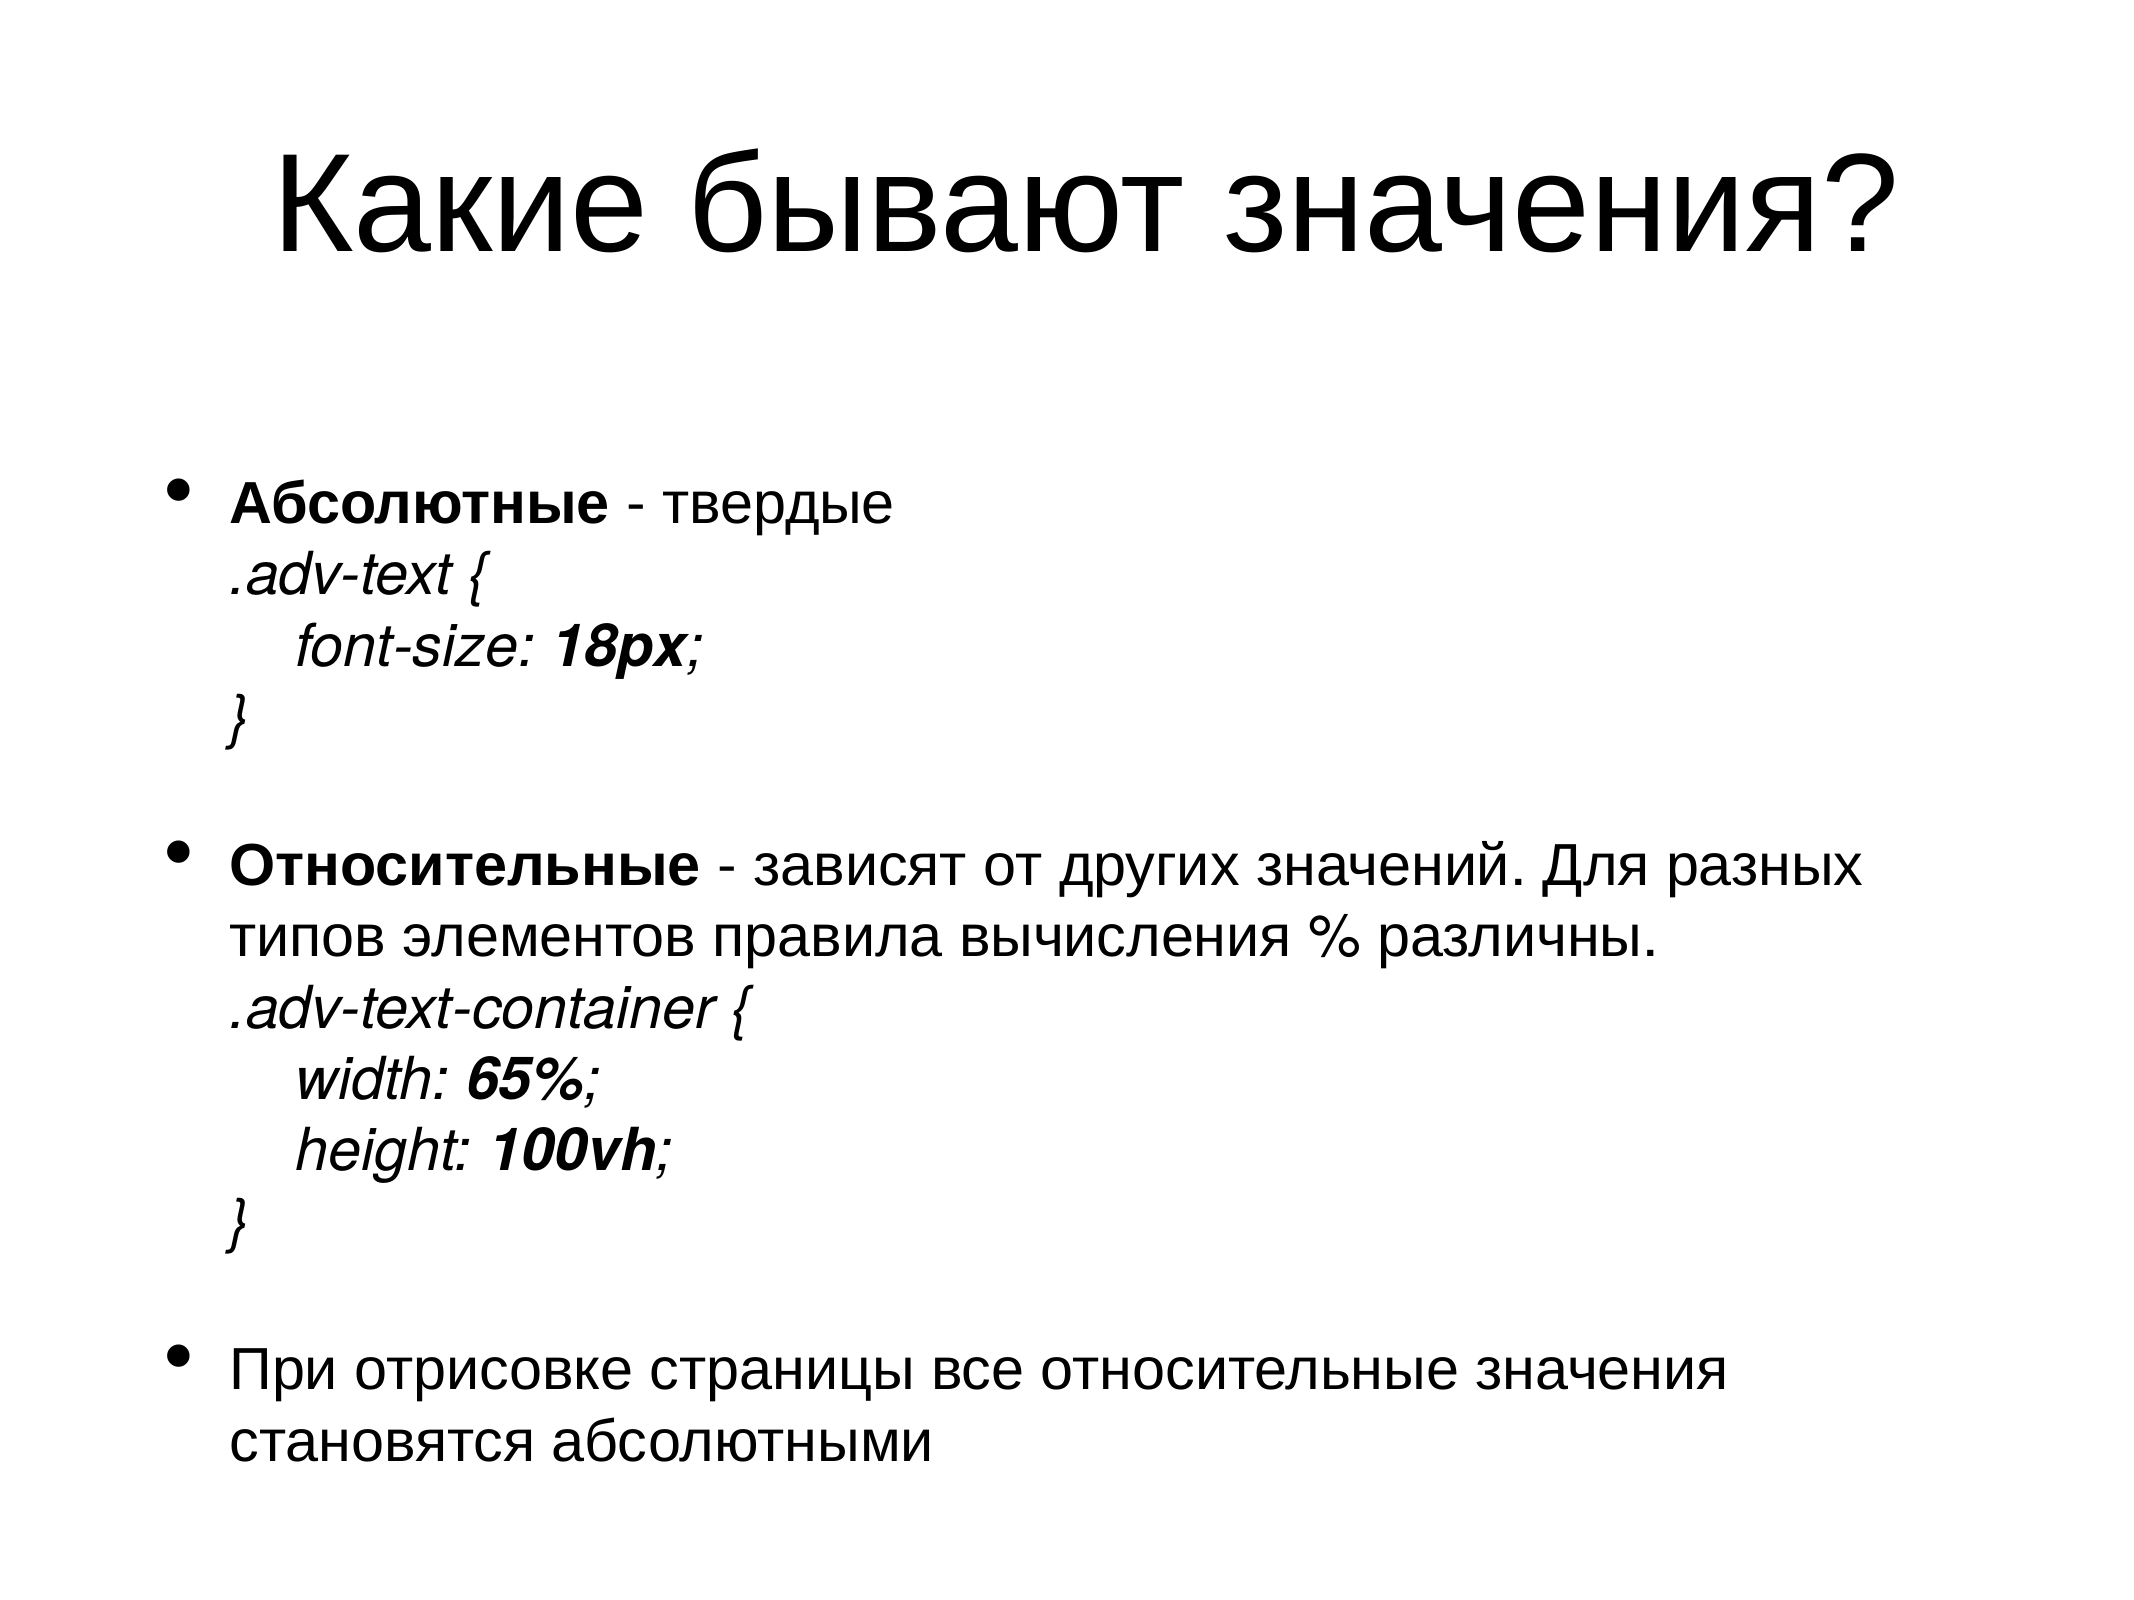

# Какие бывают значения?
Абсолютные - твердые
.adv-text {
    font-size: 18px;
}
Относительные - зависят от других значений. Для разных типов элементов правила вычисления % различны.
.adv-text-container {
    width: 65%;
    height: 100vh;
}
При отрисовке страницы все относительные значения становятся абсолютными